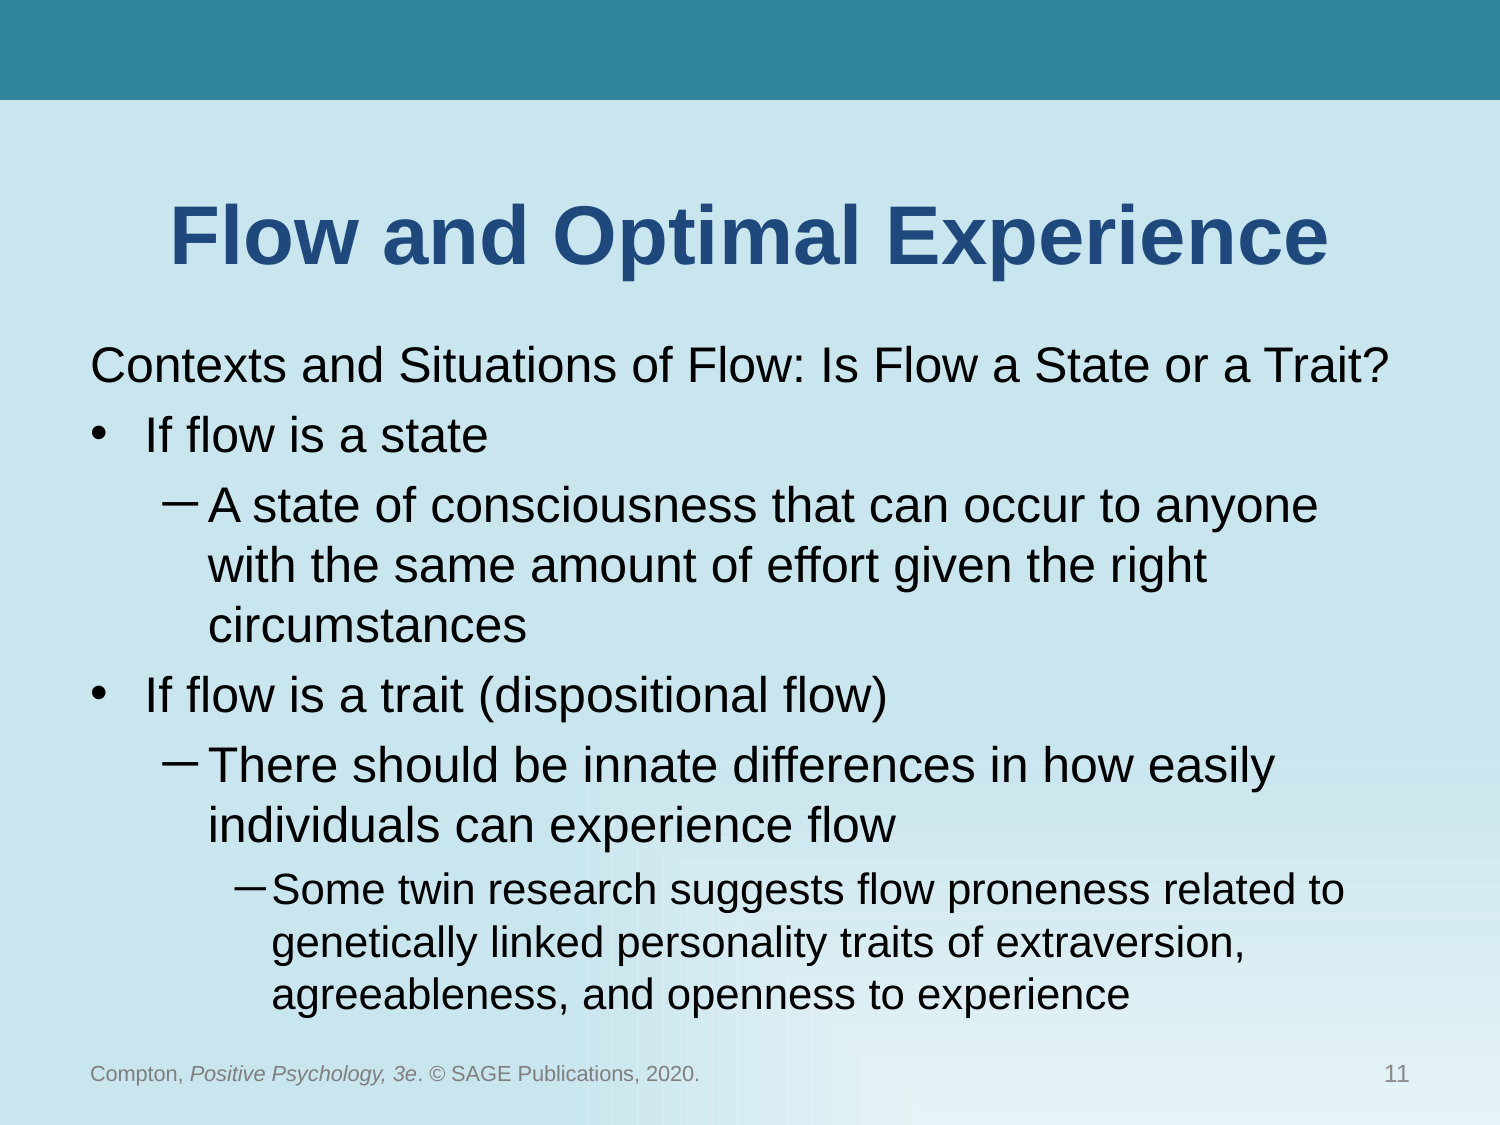

# Flow and Optimal Experience
Contexts and Situations of Flow: Is Flow a State or a Trait?
If flow is a state
A state of consciousness that can occur to anyone with the same amount of effort given the right circumstances
If flow is a trait (dispositional flow)
There should be innate differences in how easily individuals can experience flow
Some twin research suggests flow proneness related to genetically linked personality traits of extraversion, agreeableness, and openness to experience

Compton, Positive Psychology, 3e. © SAGE Publications, 2020.
11